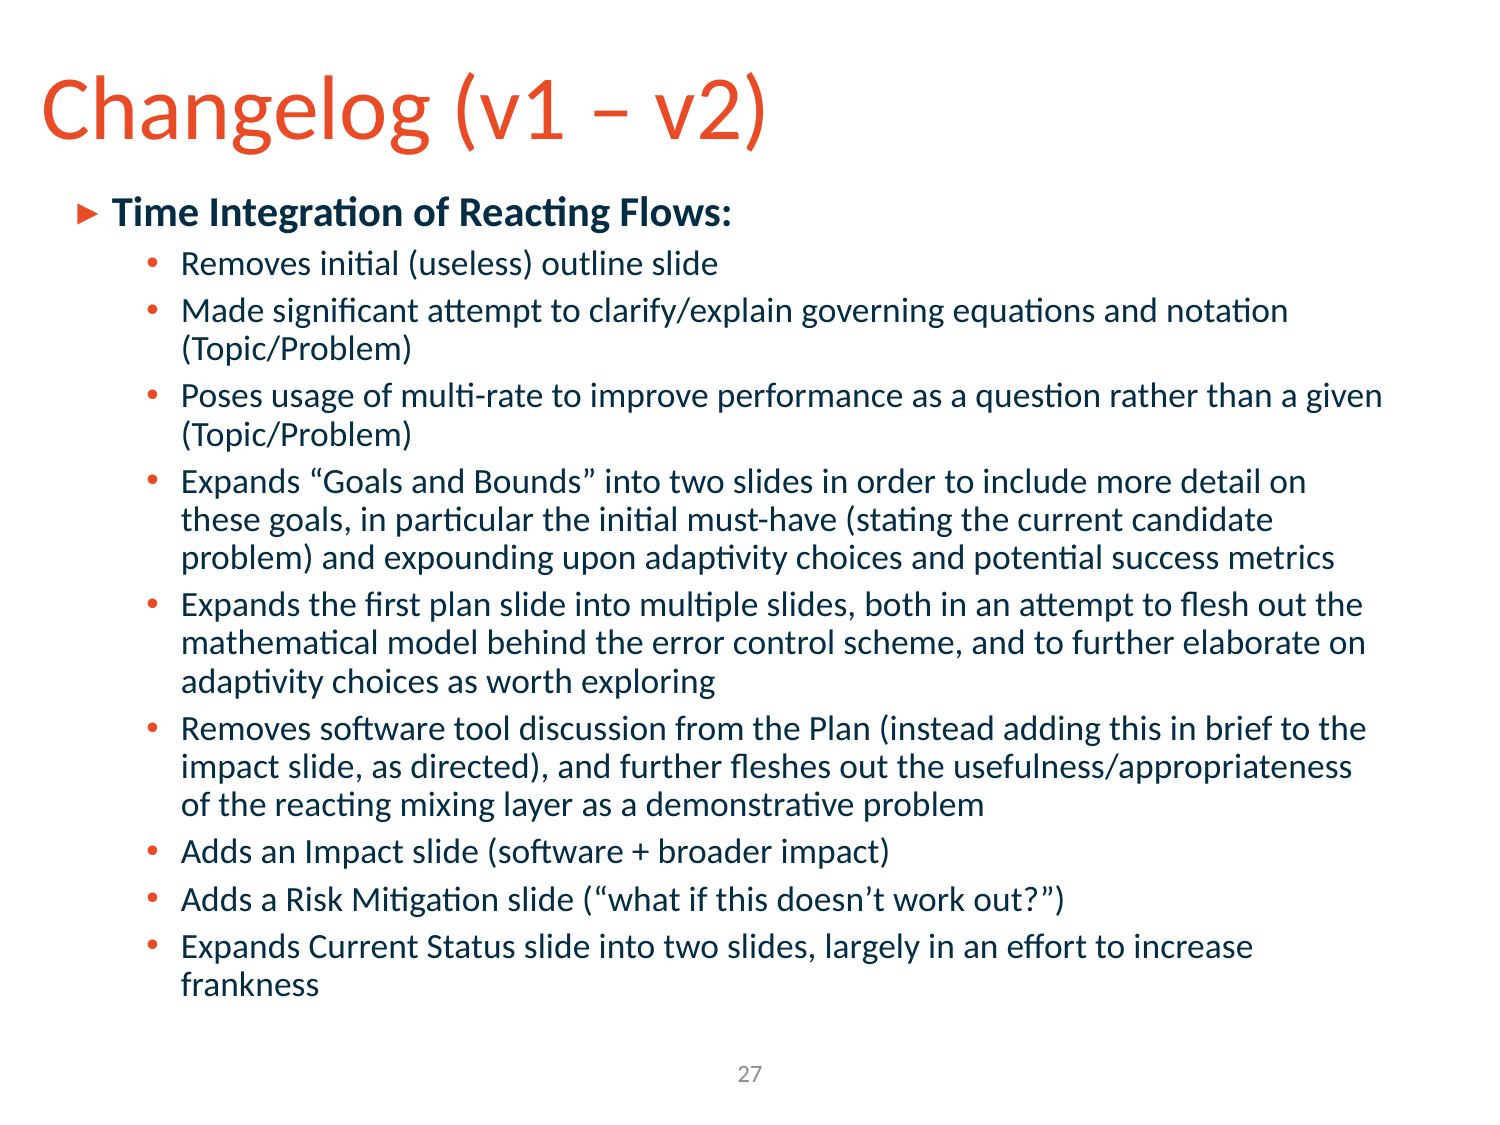

# Changelog (v1 – v2)
Time Integration of Reacting Flows:
Removes initial (useless) outline slide
Made significant attempt to clarify/explain governing equations and notation (Topic/Problem)
Poses usage of multi-rate to improve performance as a question rather than a given (Topic/Problem)
Expands “Goals and Bounds” into two slides in order to include more detail on these goals, in particular the initial must-have (stating the current candidate problem) and expounding upon adaptivity choices and potential success metrics
Expands the first plan slide into multiple slides, both in an attempt to flesh out the mathematical model behind the error control scheme, and to further elaborate on adaptivity choices as worth exploring
Removes software tool discussion from the Plan (instead adding this in brief to the impact slide, as directed), and further fleshes out the usefulness/appropriateness of the reacting mixing layer as a demonstrative problem
Adds an Impact slide (software + broader impact)
Adds a Risk Mitigation slide (“what if this doesn’t work out?”)
Expands Current Status slide into two slides, largely in an effort to increase frankness
Ablation test (VKI)
27